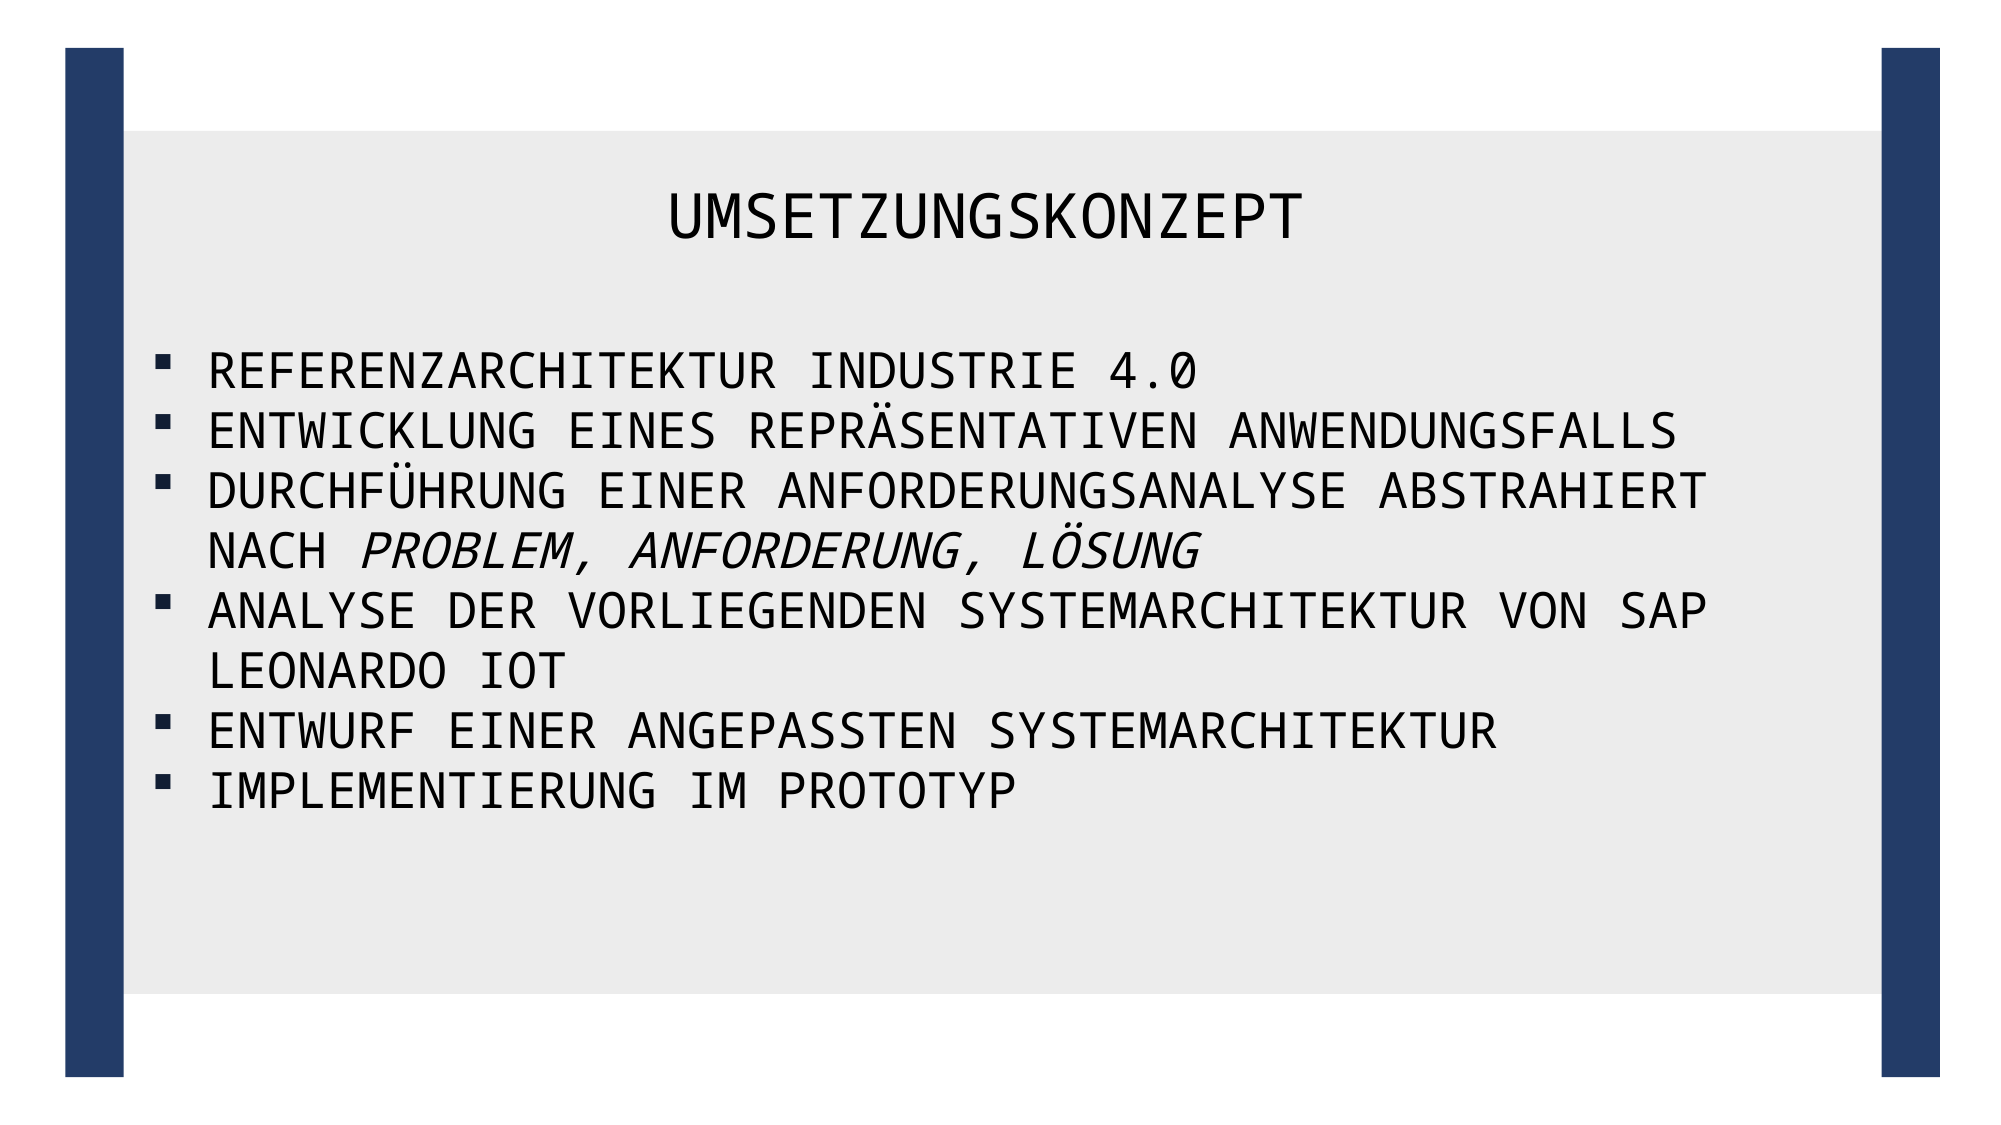

UMSETZUNGSKONZEPT
REFERENZARCHITEKTUR INDUSTRIE 4.0
ENTWICKLUNG EINES REPRÄSENTATIVEN ANWENDUNGSFALLS
DURCHFÜHRUNG EINER ANFORDERUNGSANALYSE ABSTRAHIERT NACH PROBLEM, ANFORDERUNG, LÖSUNG
ANALYSE DER VORLIEGENDEN SYSTEMARCHITEKTUR VON SAP LEONARDO IOT
ENTWURF EINER ANGEPASSTEN SYSTEMARCHITEKTUR
IMPLEMENTIERUNG IM PROTOTYP